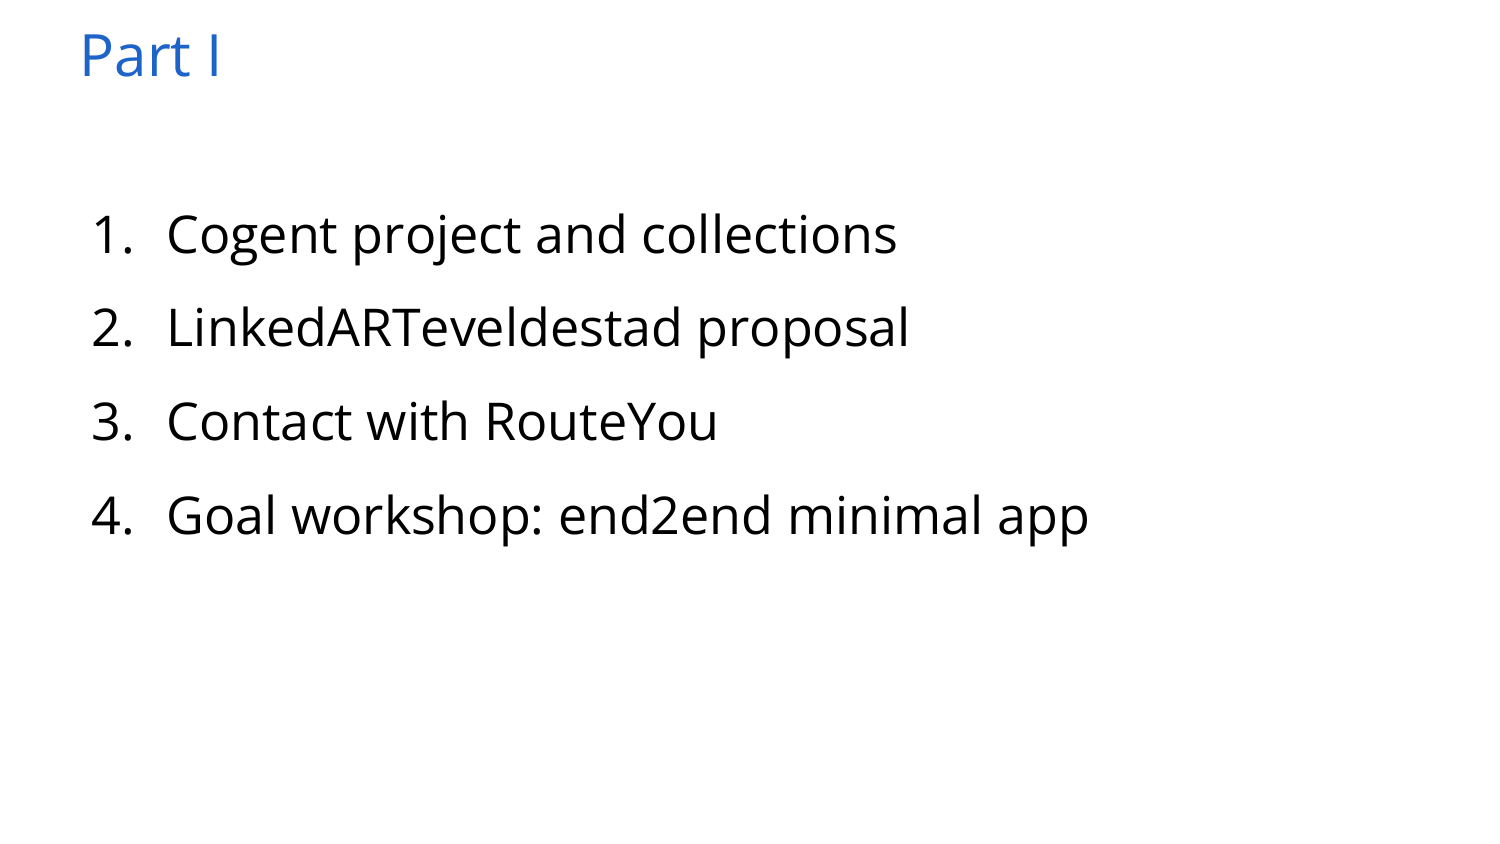

# Part I

Cogent project and collections
LinkedARTeveldestad proposal
Contact with RouteYou
Goal workshop: end2end minimal app